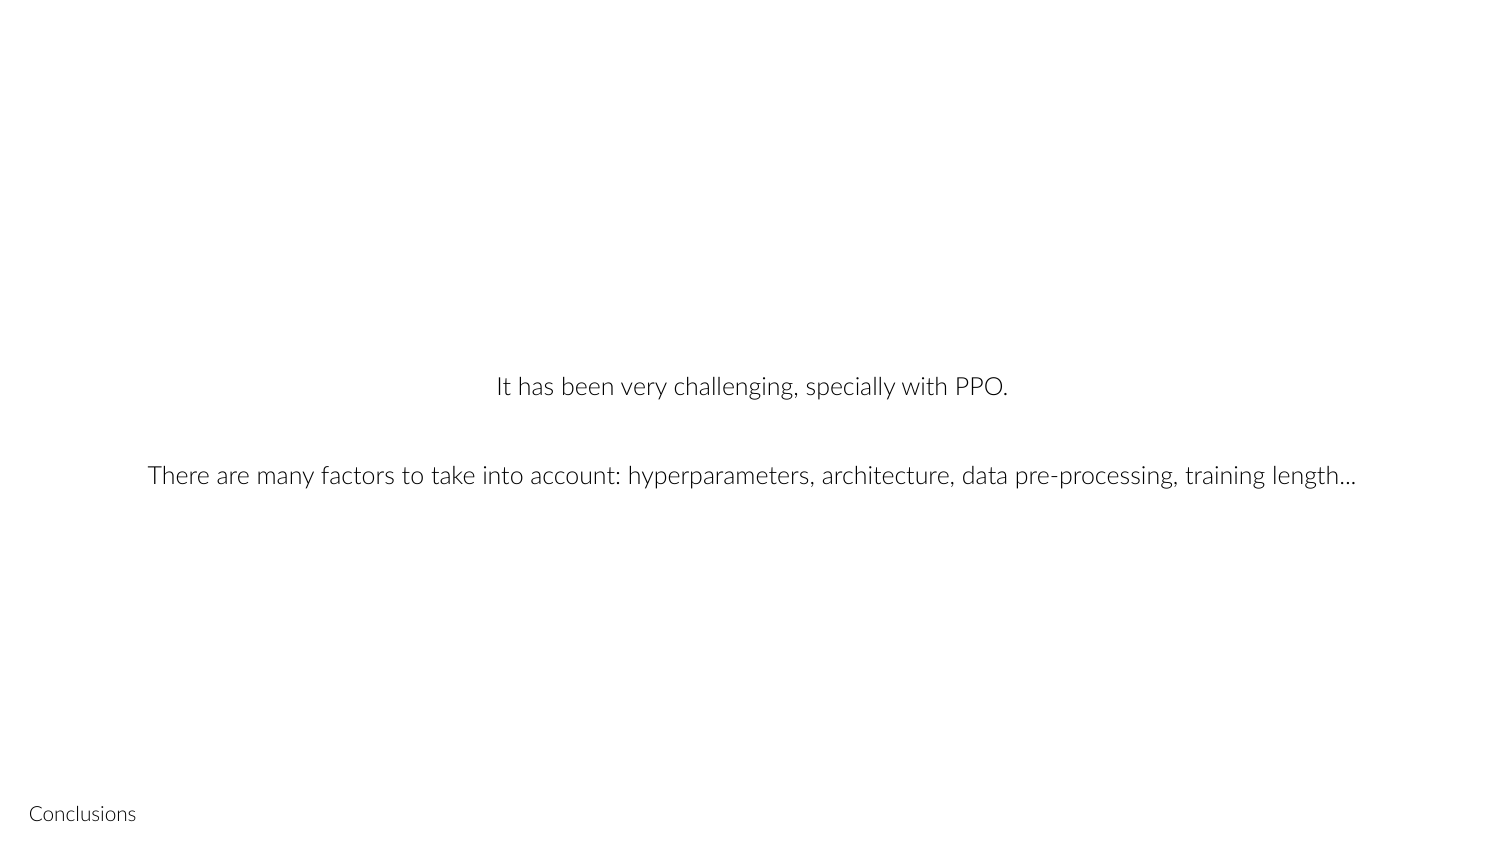

It has been very challenging, specially with PPO.

There are many factors to take into account: hyperparameters, architecture, data pre-processing, training length...
Conclusions